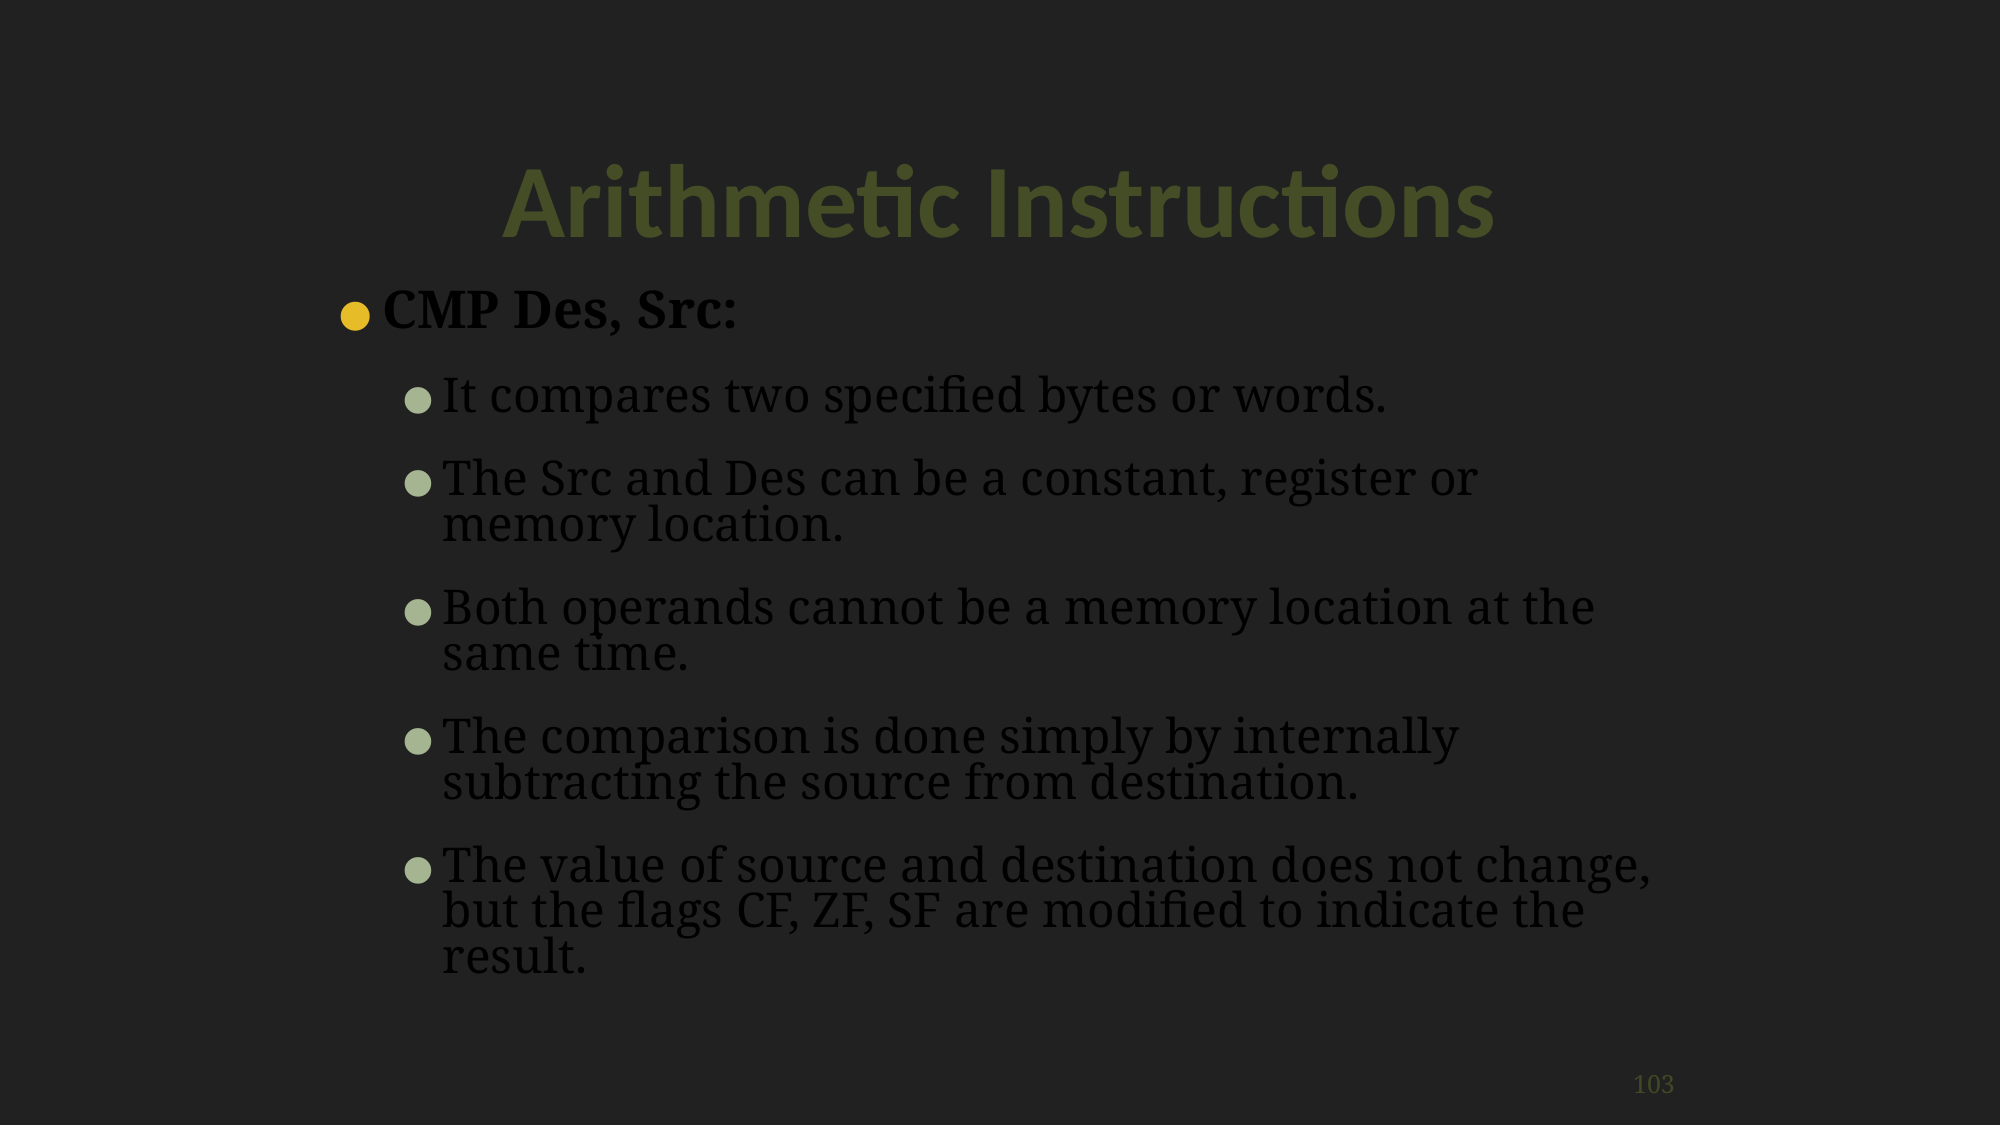

Arithmetic Instructions
CMP Des, Src:
It compares two specified bytes or words.
The Src and Des can be a constant, register or memory location.
Both operands cannot be a memory location at the same time.
The comparison is done simply by internally subtracting the source from destination.
The value of source and destination does not change, but the flags CF, ZF, SF are modified to indicate the result.
103